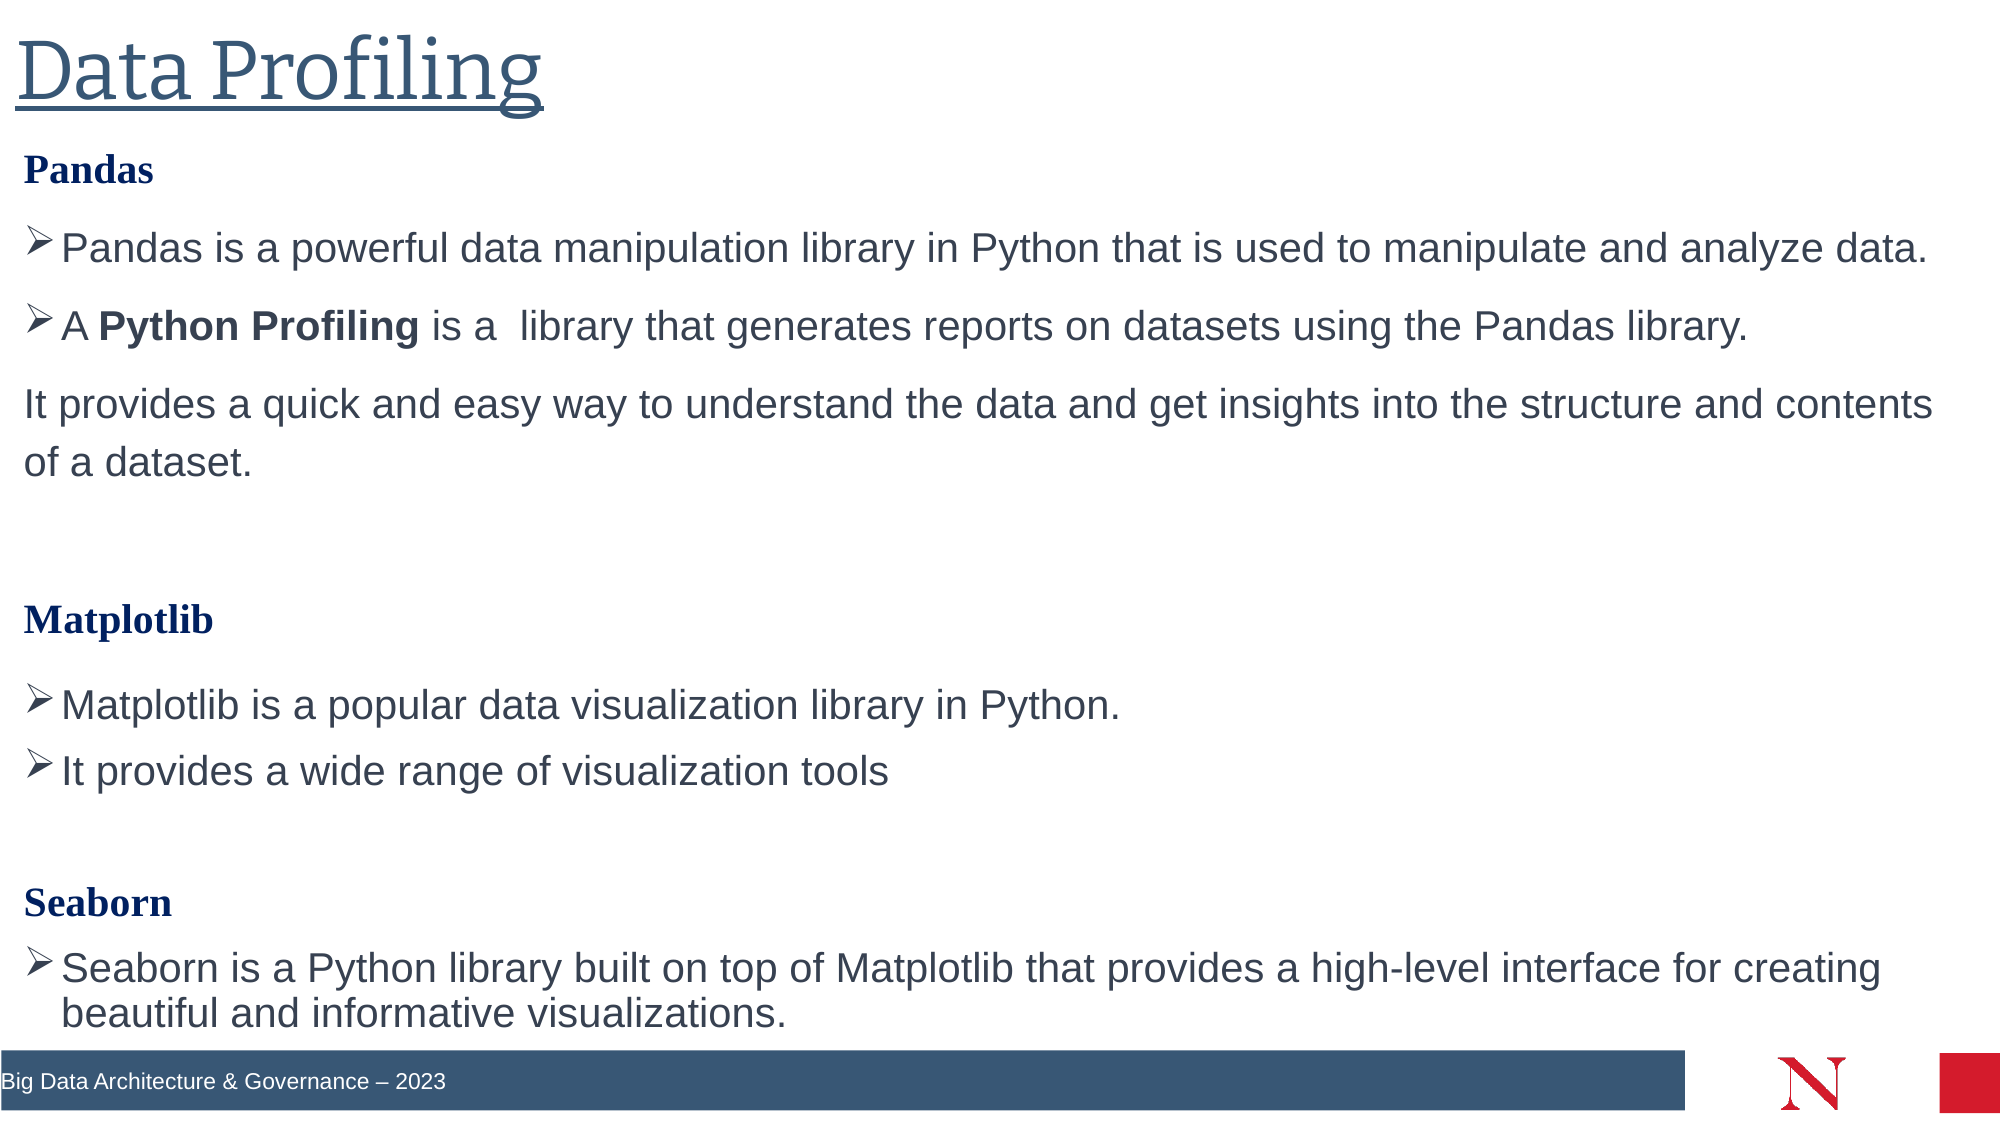

# Data Profiling
Pandas
Pandas is a powerful data manipulation library in Python that is used to manipulate and analyze data.
A Python Profiling is a  library that generates reports on datasets using the Pandas library.
It provides a quick and easy way to understand the data and get insights into the structure and contents of a dataset.

Matplotlib
Matplotlib is a popular data visualization library in Python.
It provides a wide range of visualization tools

Seaborn
Seaborn is a Python library built on top of Matplotlib that provides a high-level interface for creating beautiful and informative visualizations.